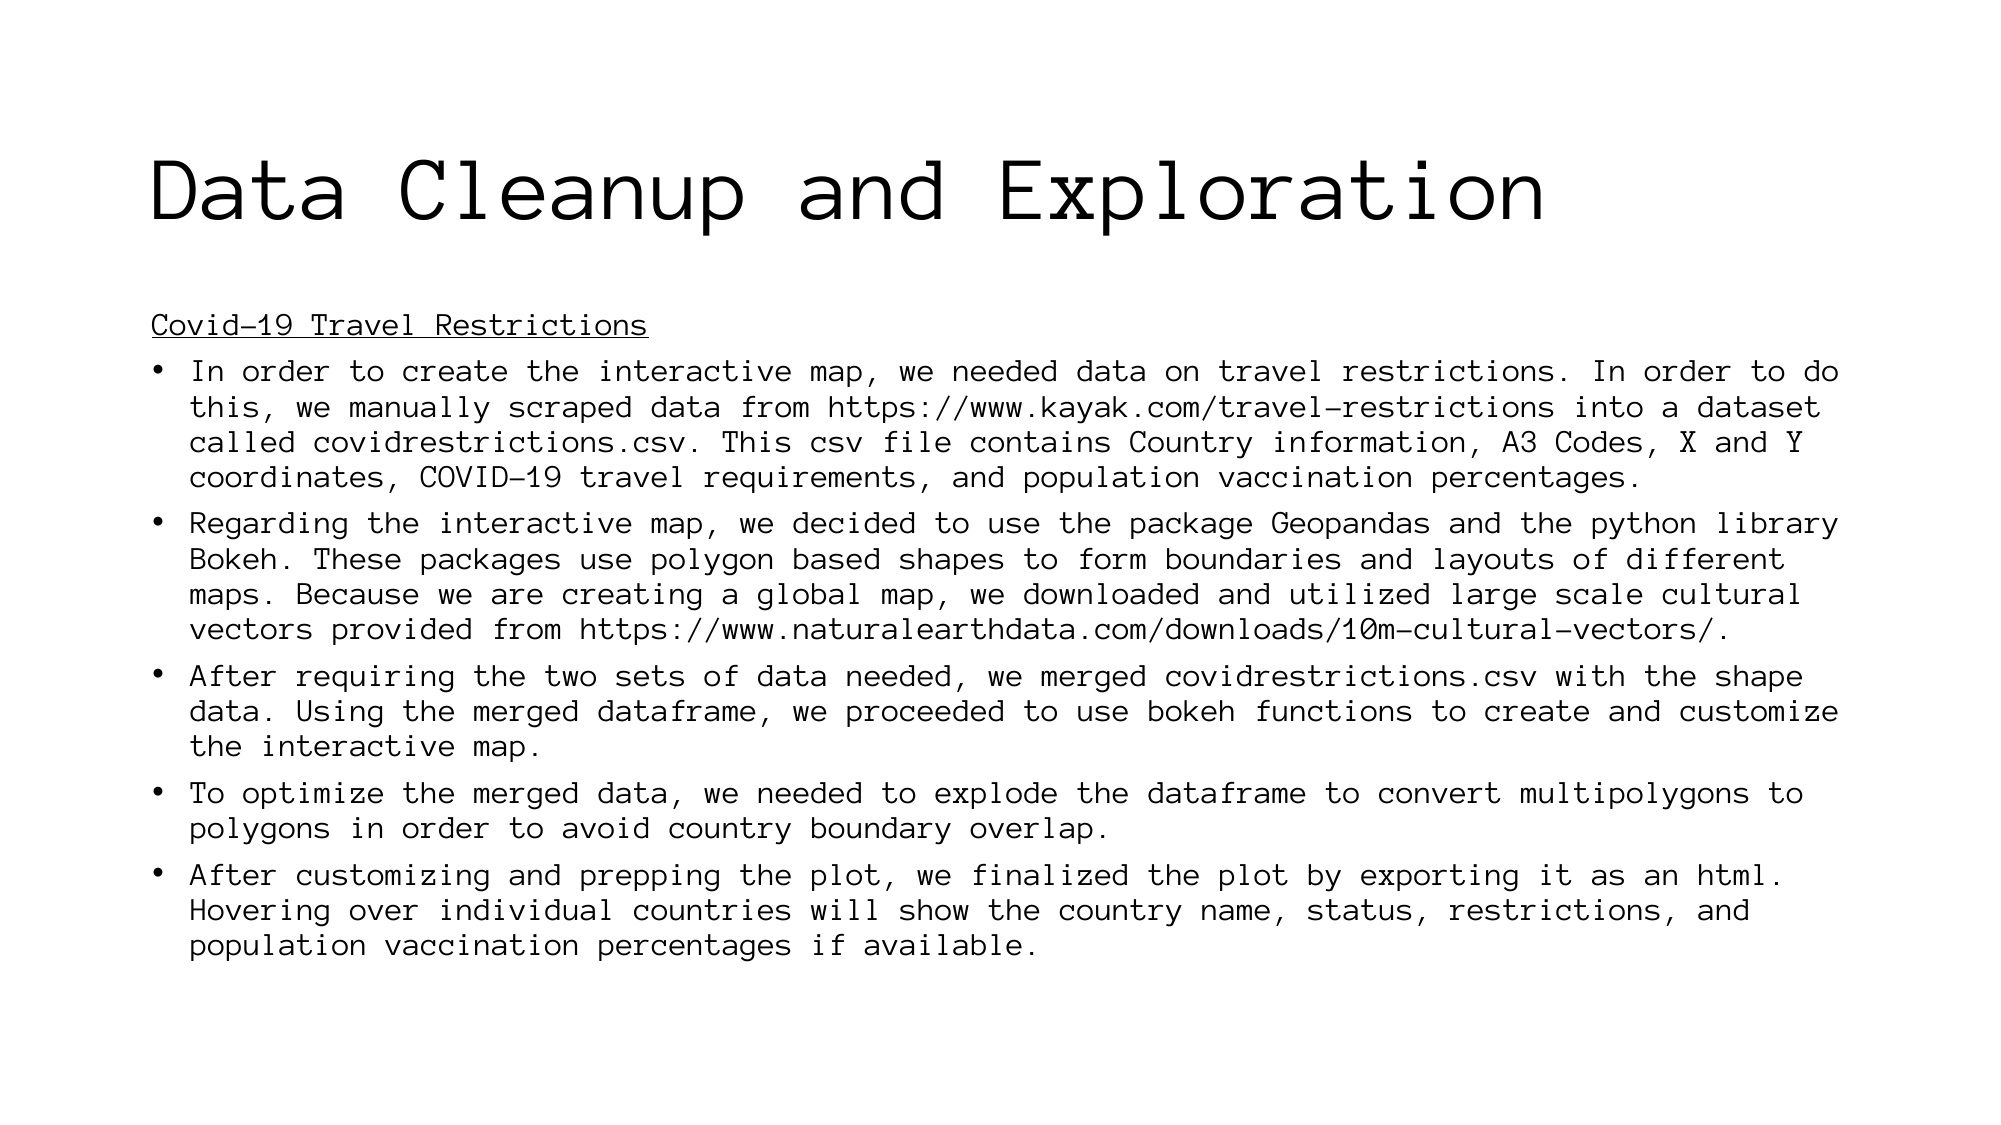

# Data Cleanup and Exploration
Covid-19 Travel Restrictions
In order to create the interactive map, we needed data on travel restrictions. In order to do this, we manually scraped data from https://www.kayak.com/travel-restrictions into a dataset called covidrestrictions.csv. This csv file contains Country information, A3 Codes, X and Y coordinates, COVID-19 travel requirements, and population vaccination percentages.
Regarding the interactive map, we decided to use the package Geopandas and the python library Bokeh. These packages use polygon based shapes to form boundaries and layouts of different maps. Because we are creating a global map, we downloaded and utilized large scale cultural vectors provided from https://www.naturalearthdata.com/downloads/10m-cultural-vectors/.
After requiring the two sets of data needed, we merged covidrestrictions.csv with the shape data. Using the merged dataframe, we proceeded to use bokeh functions to create and customize the interactive map.
To optimize the merged data, we needed to explode the dataframe to convert multipolygons to polygons in order to avoid country boundary overlap.
After customizing and prepping the plot, we finalized the plot by exporting it as an html. Hovering over individual countries will show the country name, status, restrictions, and population vaccination percentages if available.